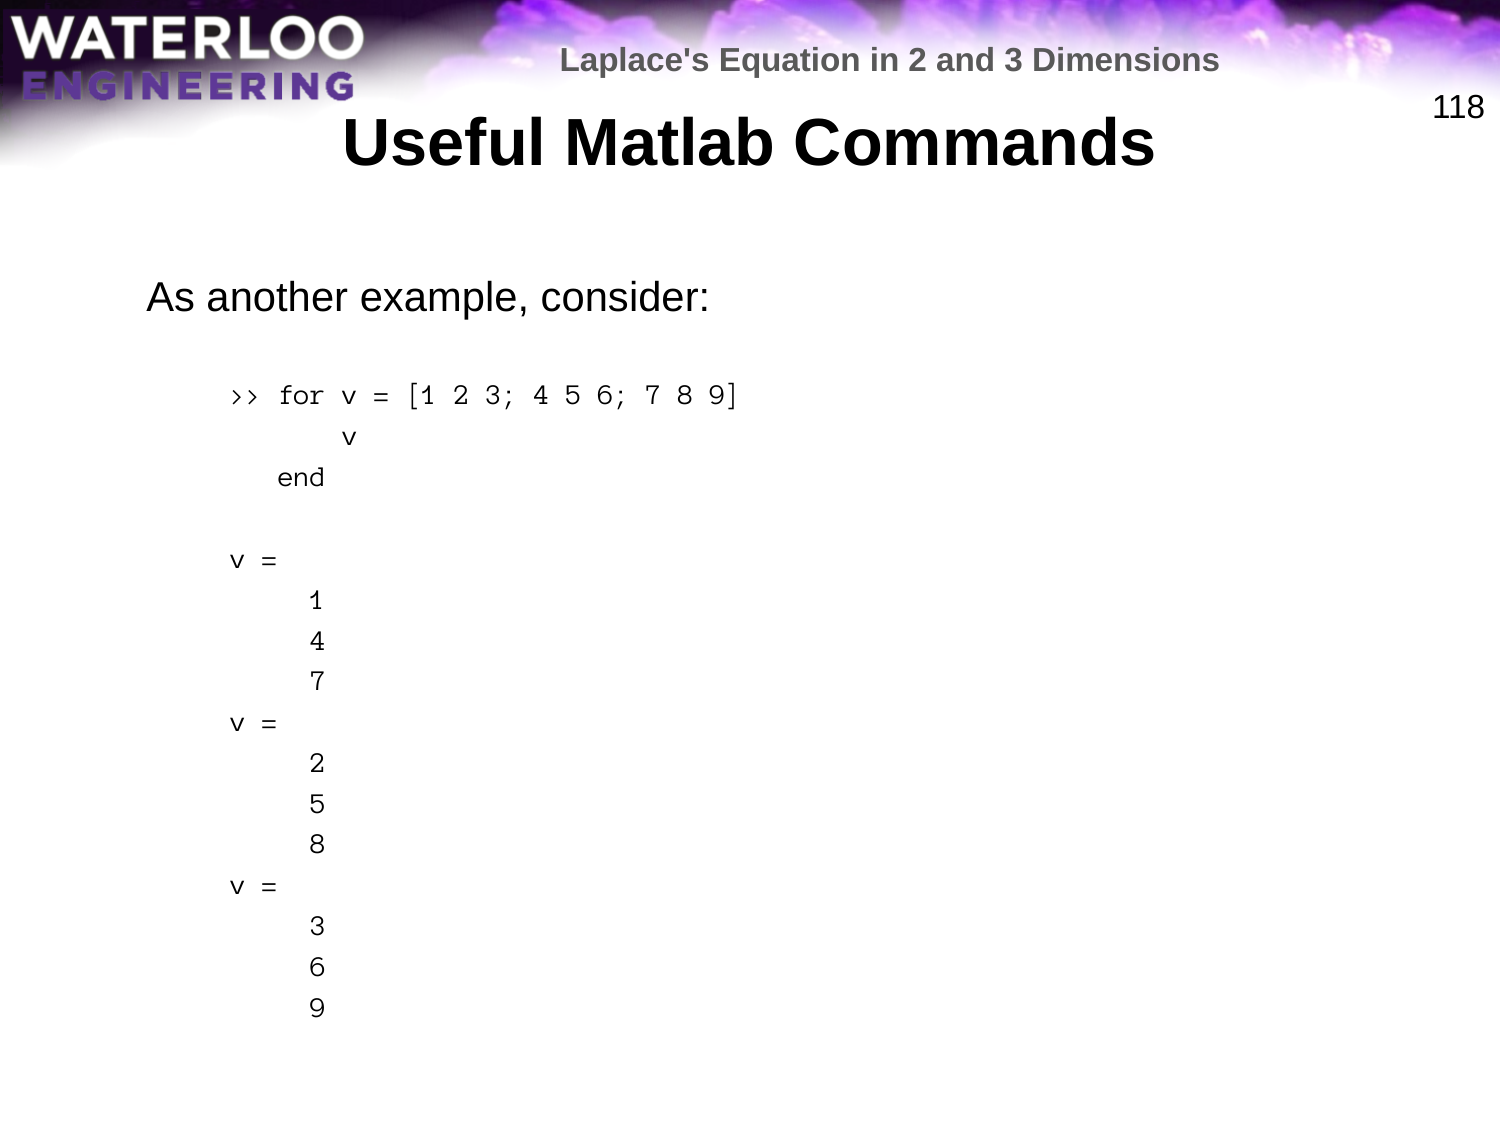

Laplace's Equation in 2 and 3 Dimensions
# Useful Matlab Commands
118
	As another example, consider:
>> for v = [1 2 3; 4 5 6; 7 8 9]
       v
   end

v =
     1
     4
     7
v =
     2
     5
     8
v =
     3
     6
     9